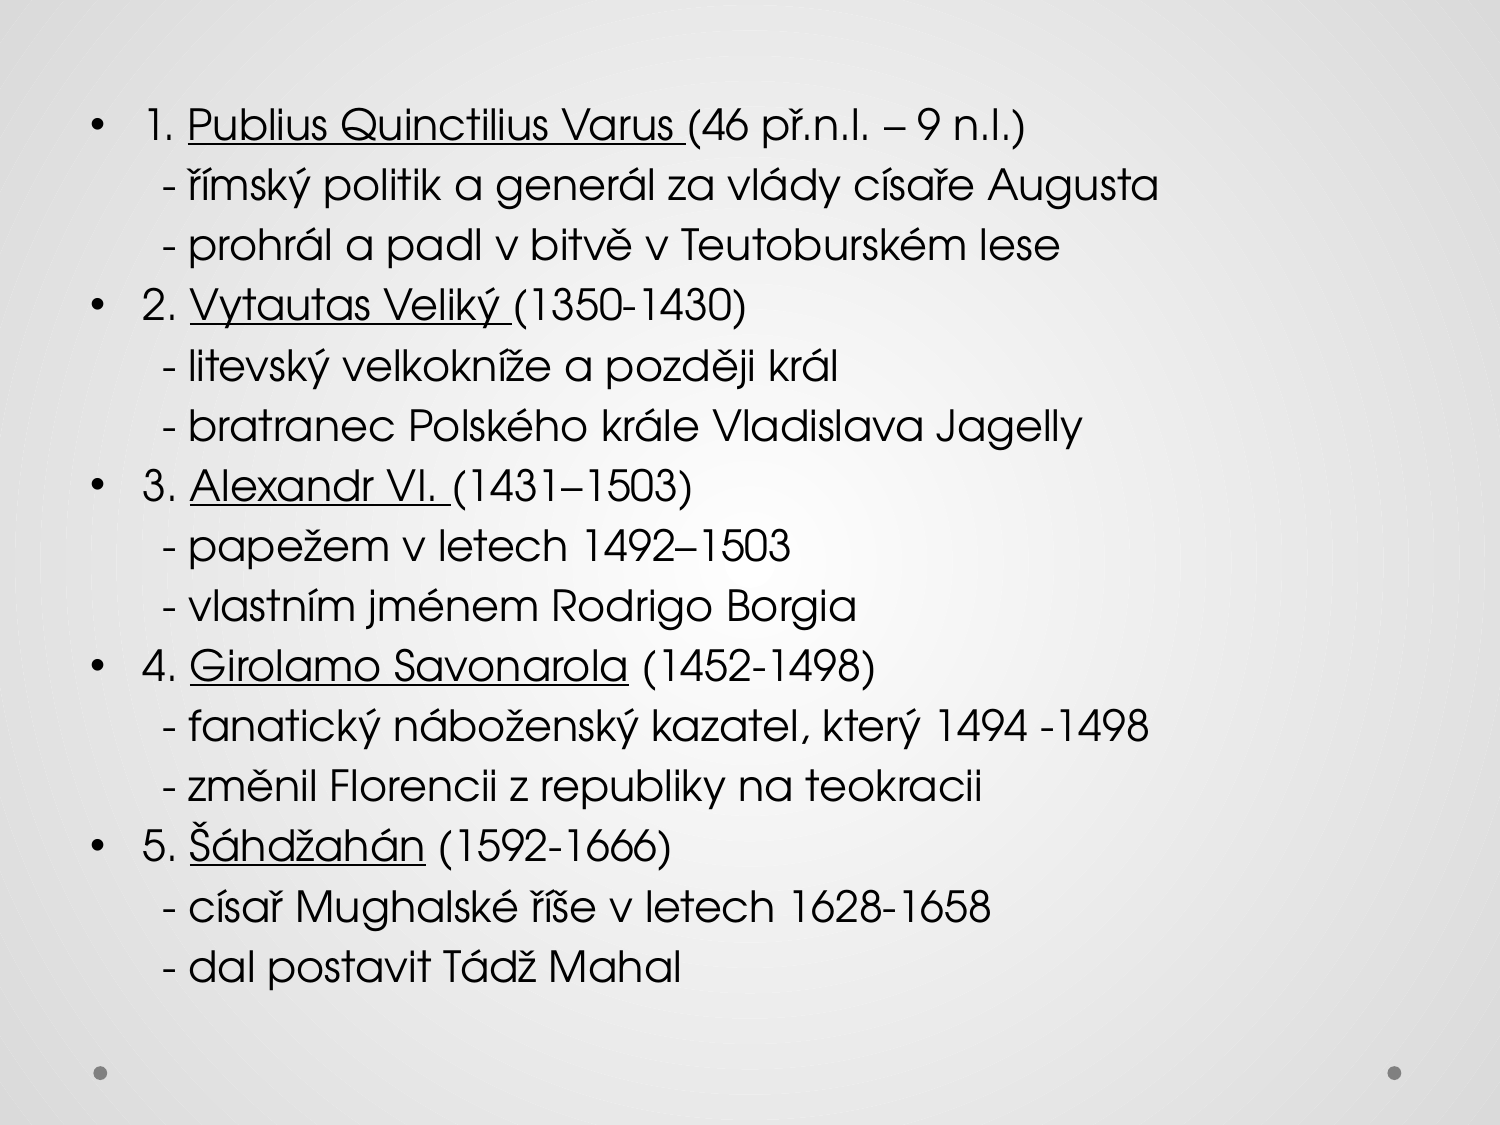

1. Publius Quinctilius Varus (46 př.n.l. – 9 n.l.)
      - římský politik a generál za vlády císaře Augusta
      - prohrál a padl v bitvě v Teutoburském lese
2. Vytautas Veliký (1350-1430)
      - litevský velkokníže a později král
      - bratranec Polského krále Vladislava Jagelly
3. Alexandr VI. (1431–1503)
      - papežem v letech 1492–1503
      - vlastním jménem Rodrigo Borgia
4. Girolamo Savonarola (1452-1498)
      - fanatický náboženský kazatel, který 1494 -1498
      - změnil Florencii z republiky na teokracii
5. Šáhdžahán (1592-1666)
      - císař Mughalské říše v letech 1628-1658
      - dal postavit Tádž Mahal